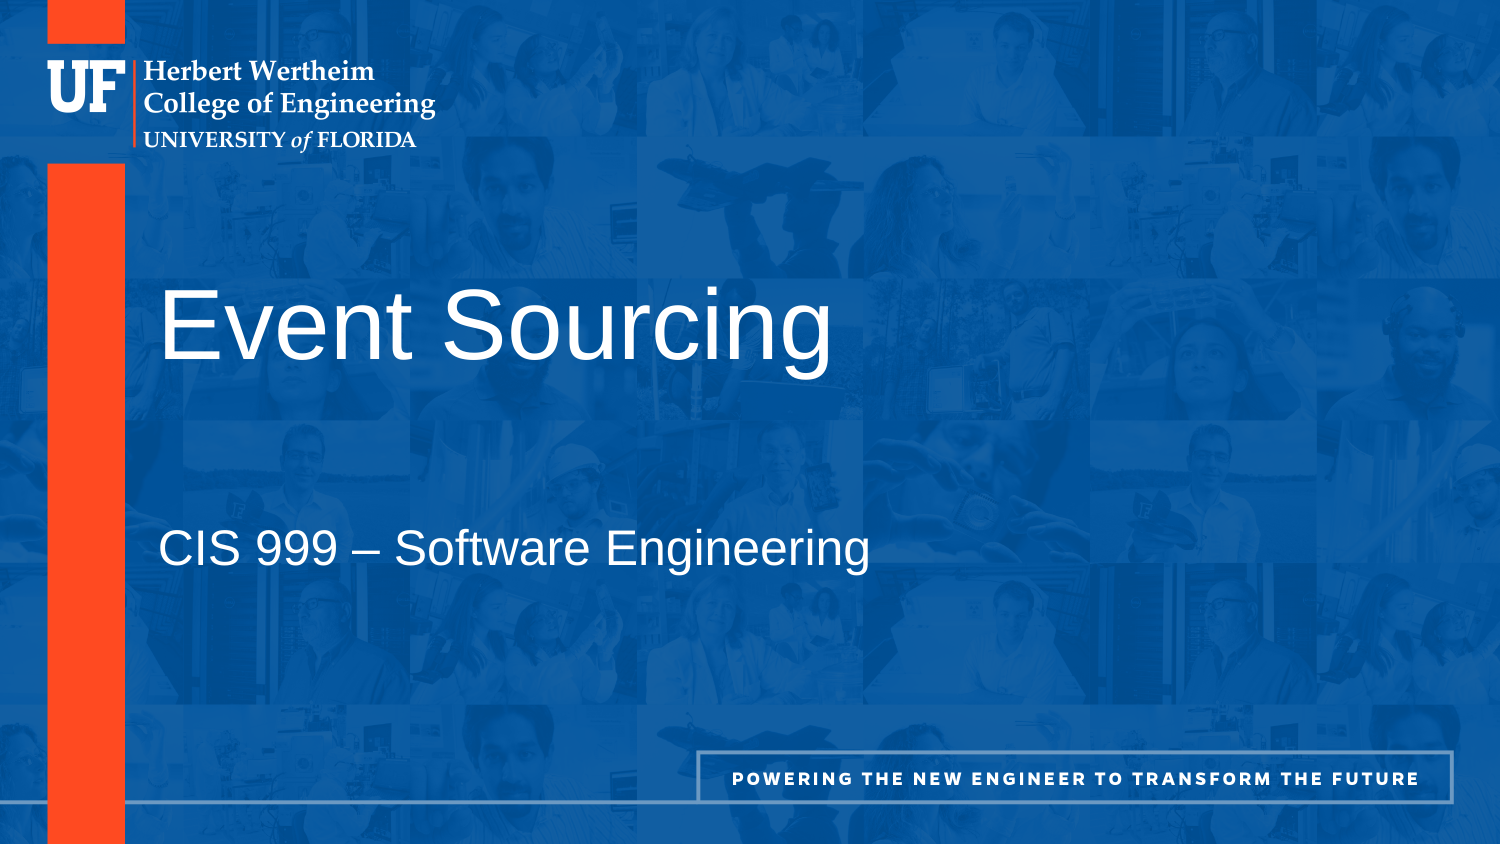

# Event Sourcing
CIS 999 – Software Engineering